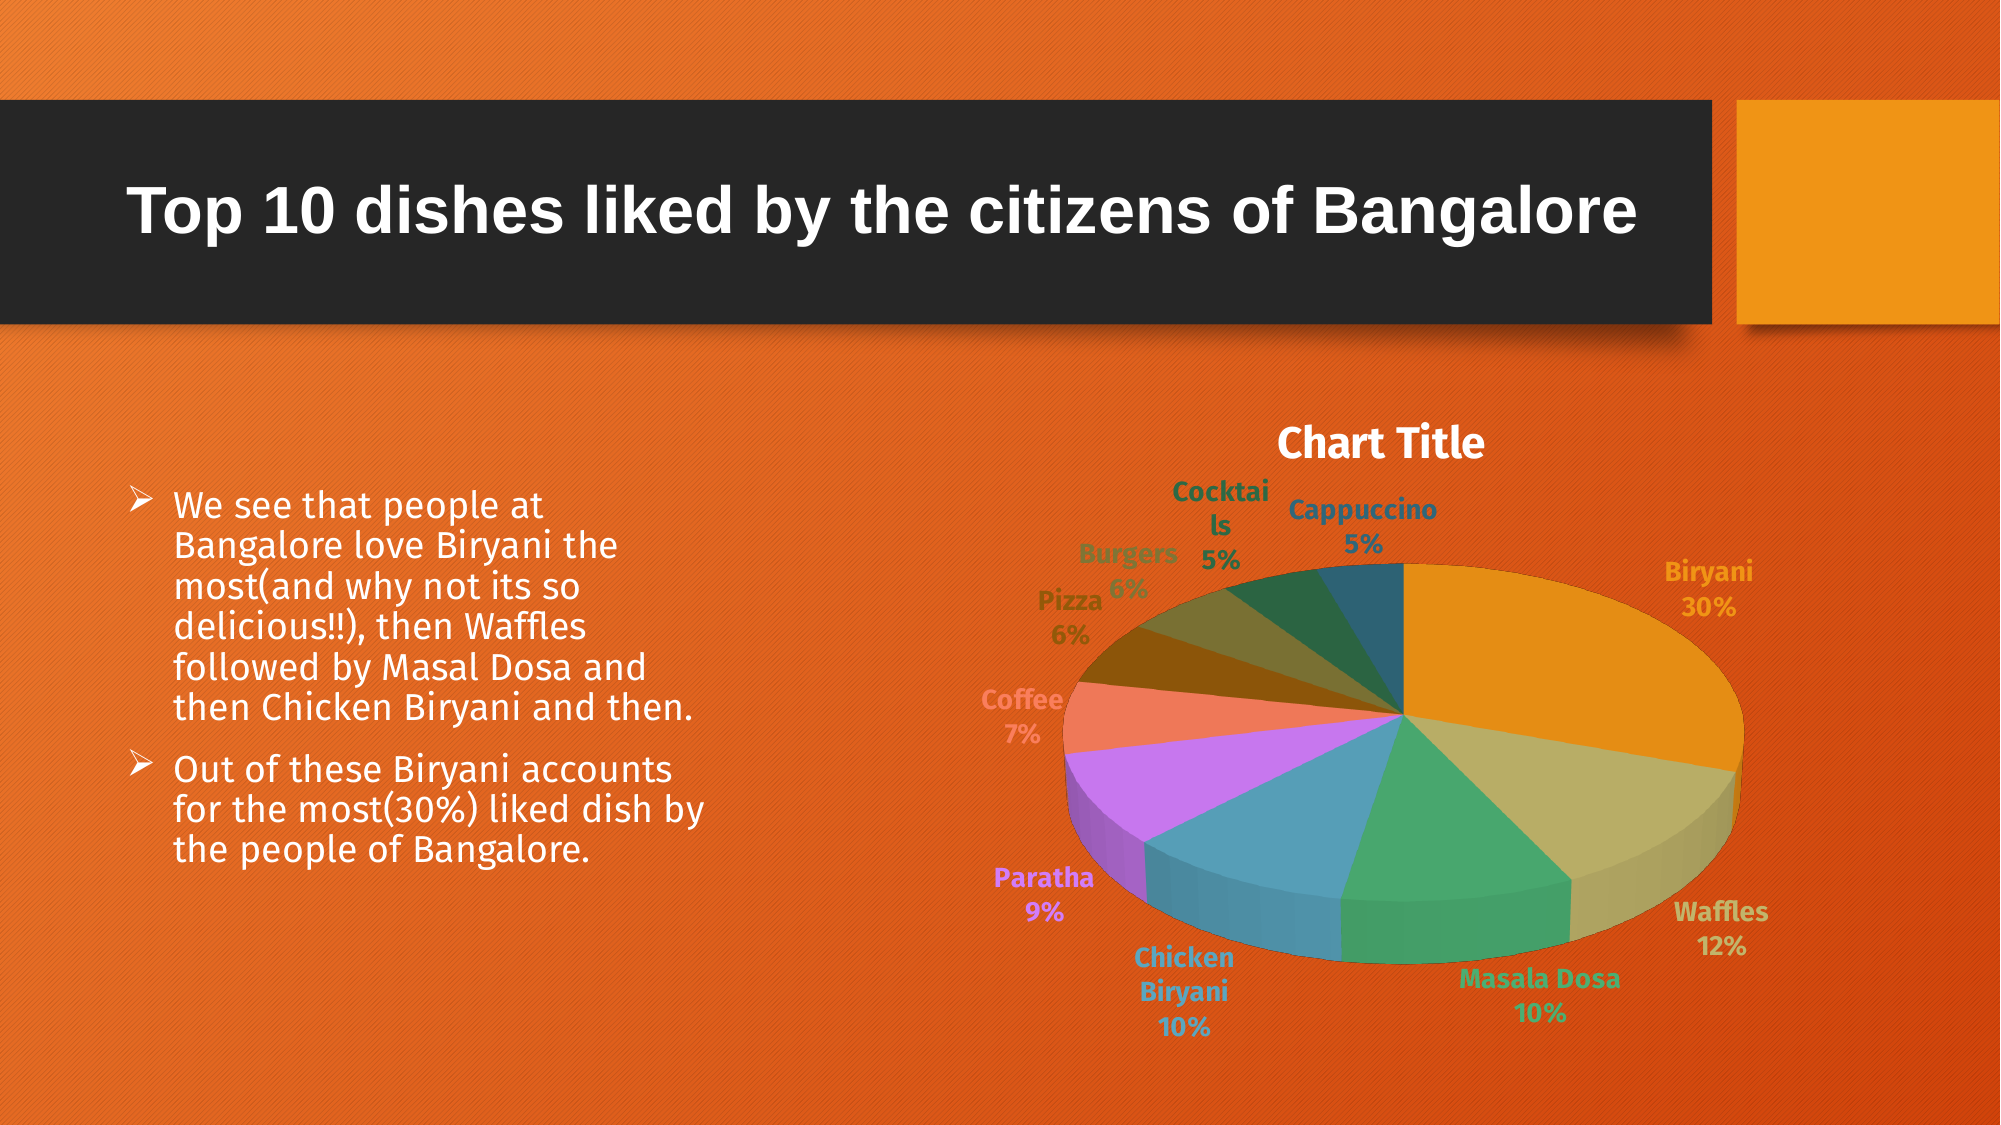

# Top 10 dishes liked by the citizens of Bangalore

[unsupported chart]

We see that people at Bangalore love Biryani the most(and why not its so delicious!!), then Waffles followed by Masal Dosa and then Chicken Biryani and then.
Out of these Biryani accounts for the most(30%) liked dish by the people of Bangalore.